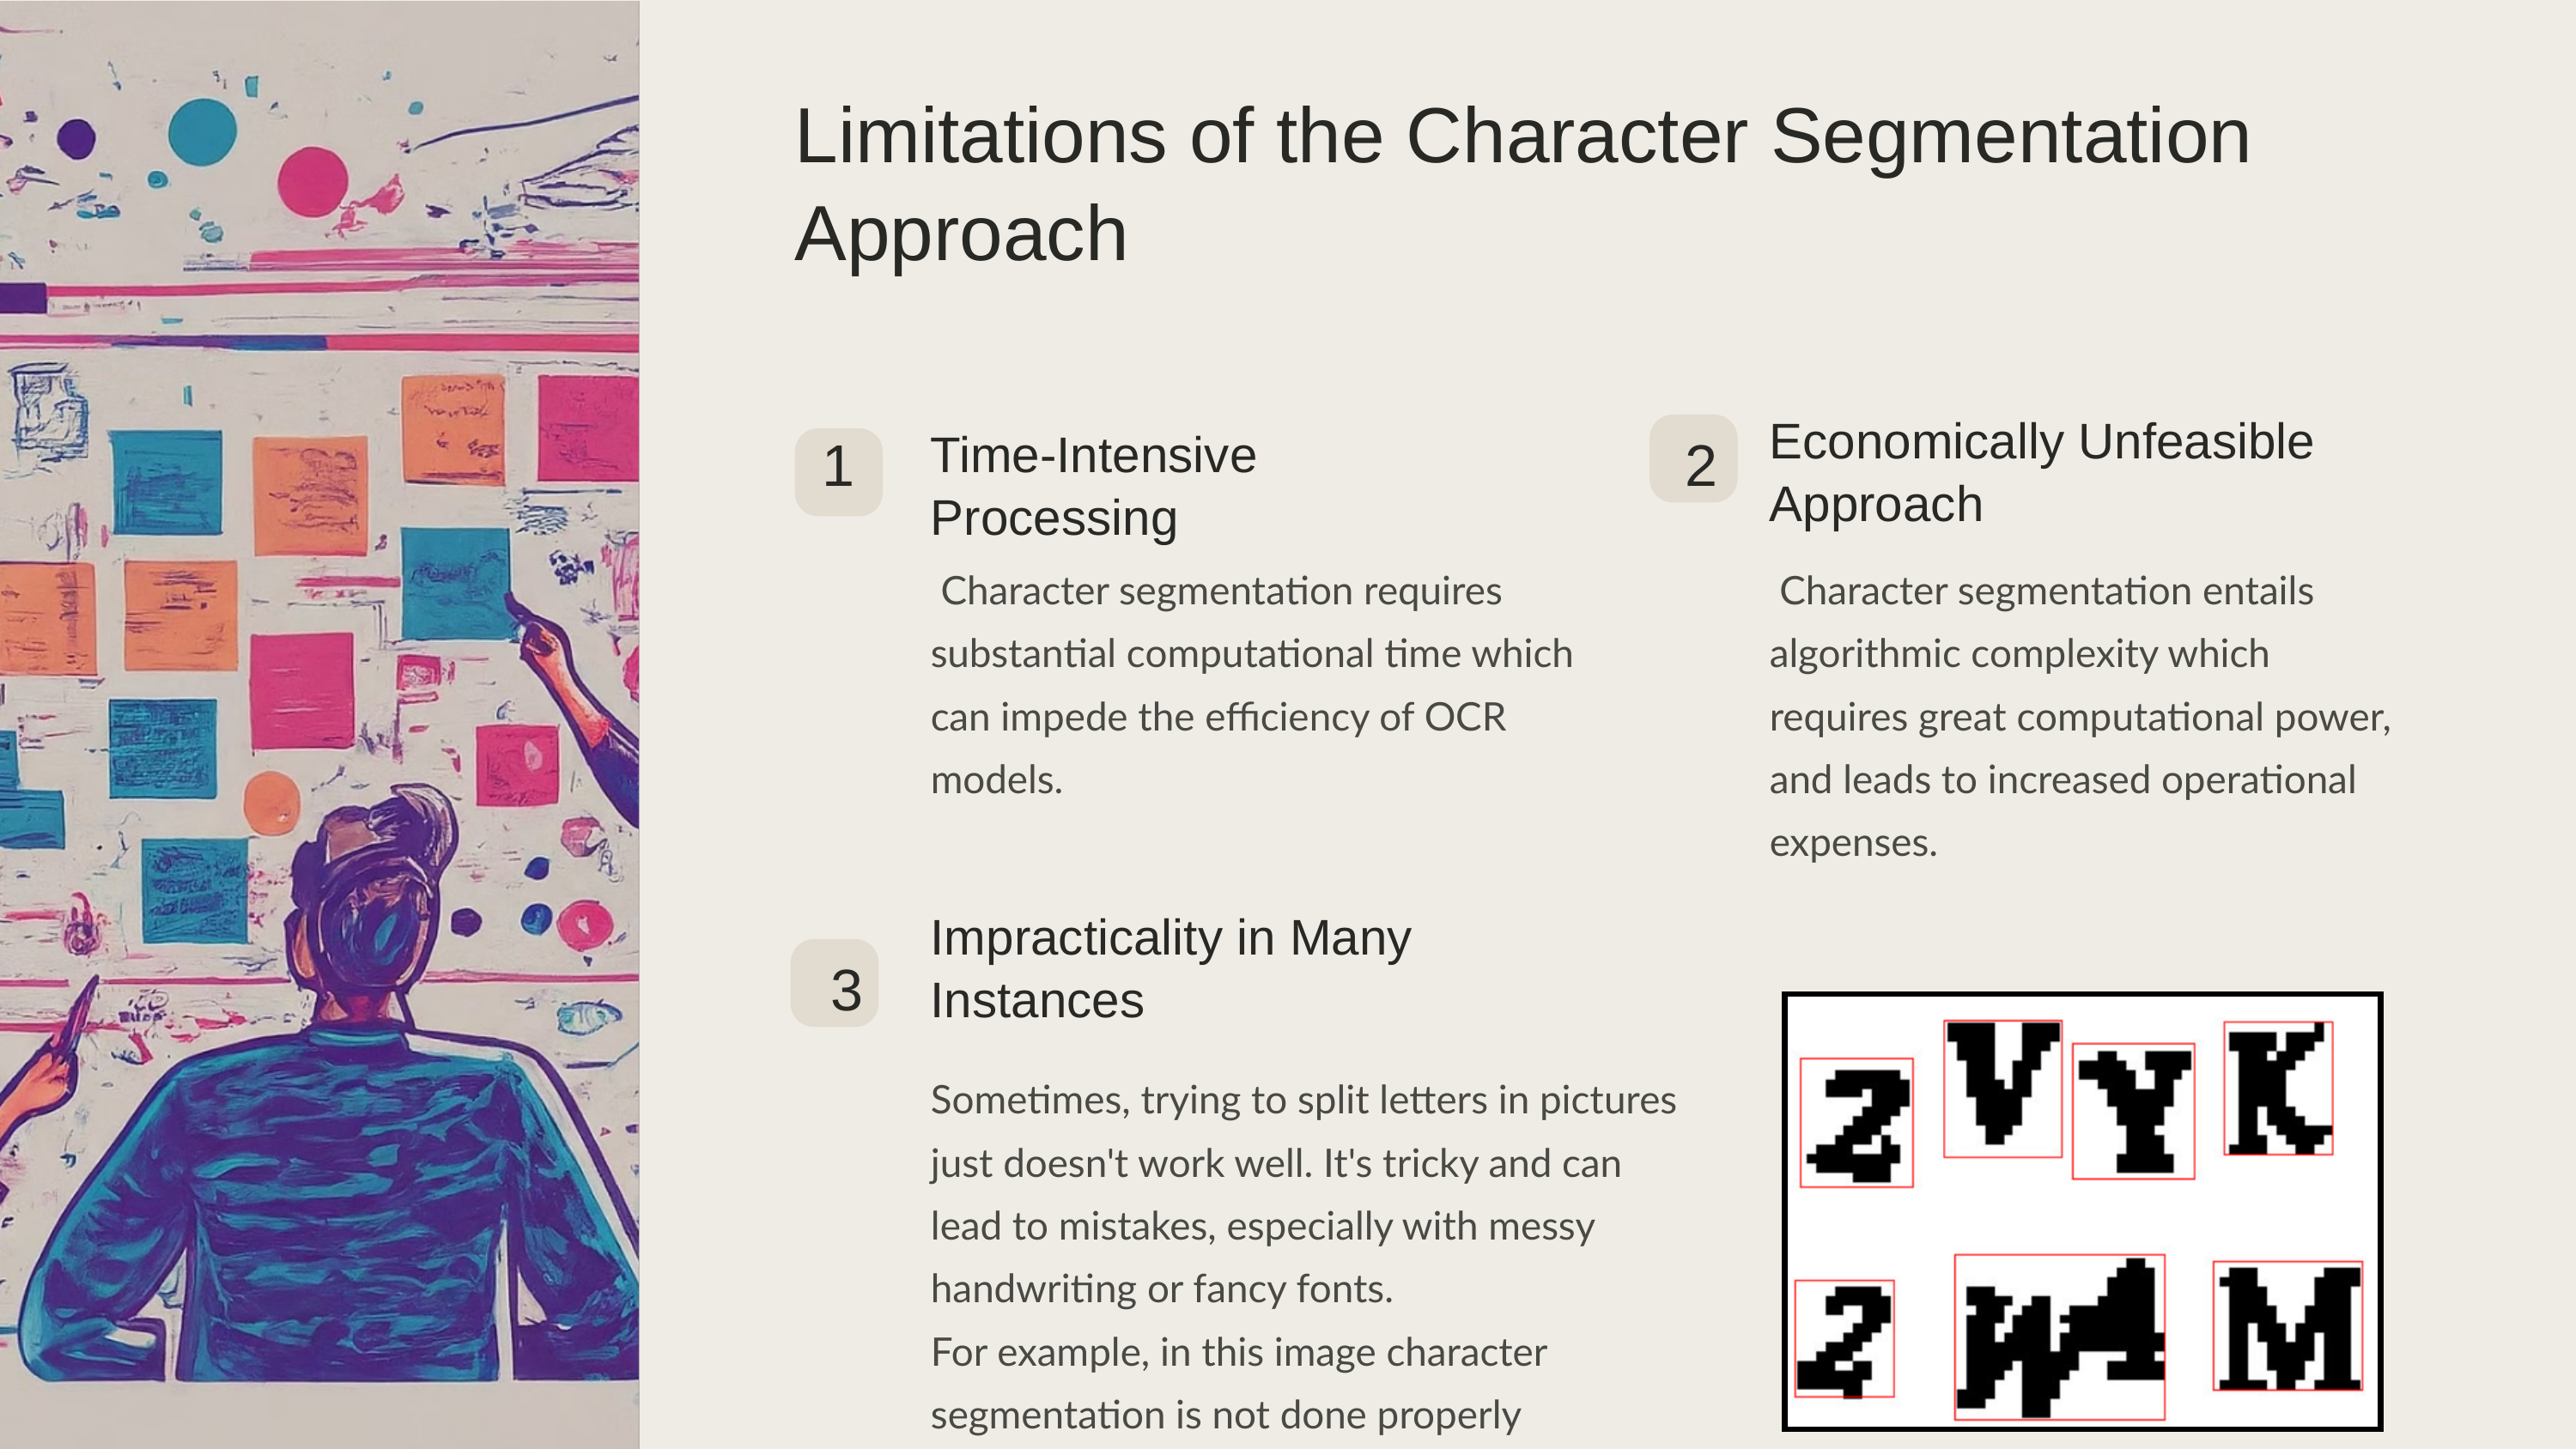

Limitations of the Character Segmentation Approach
Economically Unfeasible Approach

Time-Intensive Processing
2
1

 Character segmentation requires substantial computational time which can impede the efficiency of OCR models.
 Character segmentation entails algorithmic complexity which requires great computational power, and leads to increased operational expenses.
Impracticality in Many Instances

3

Sometimes, trying to split letters in pictures just doesn't work well. It's tricky and can lead to mistakes, especially with messy handwriting or fancy fonts.
For example, in this image character segmentation is not done properly